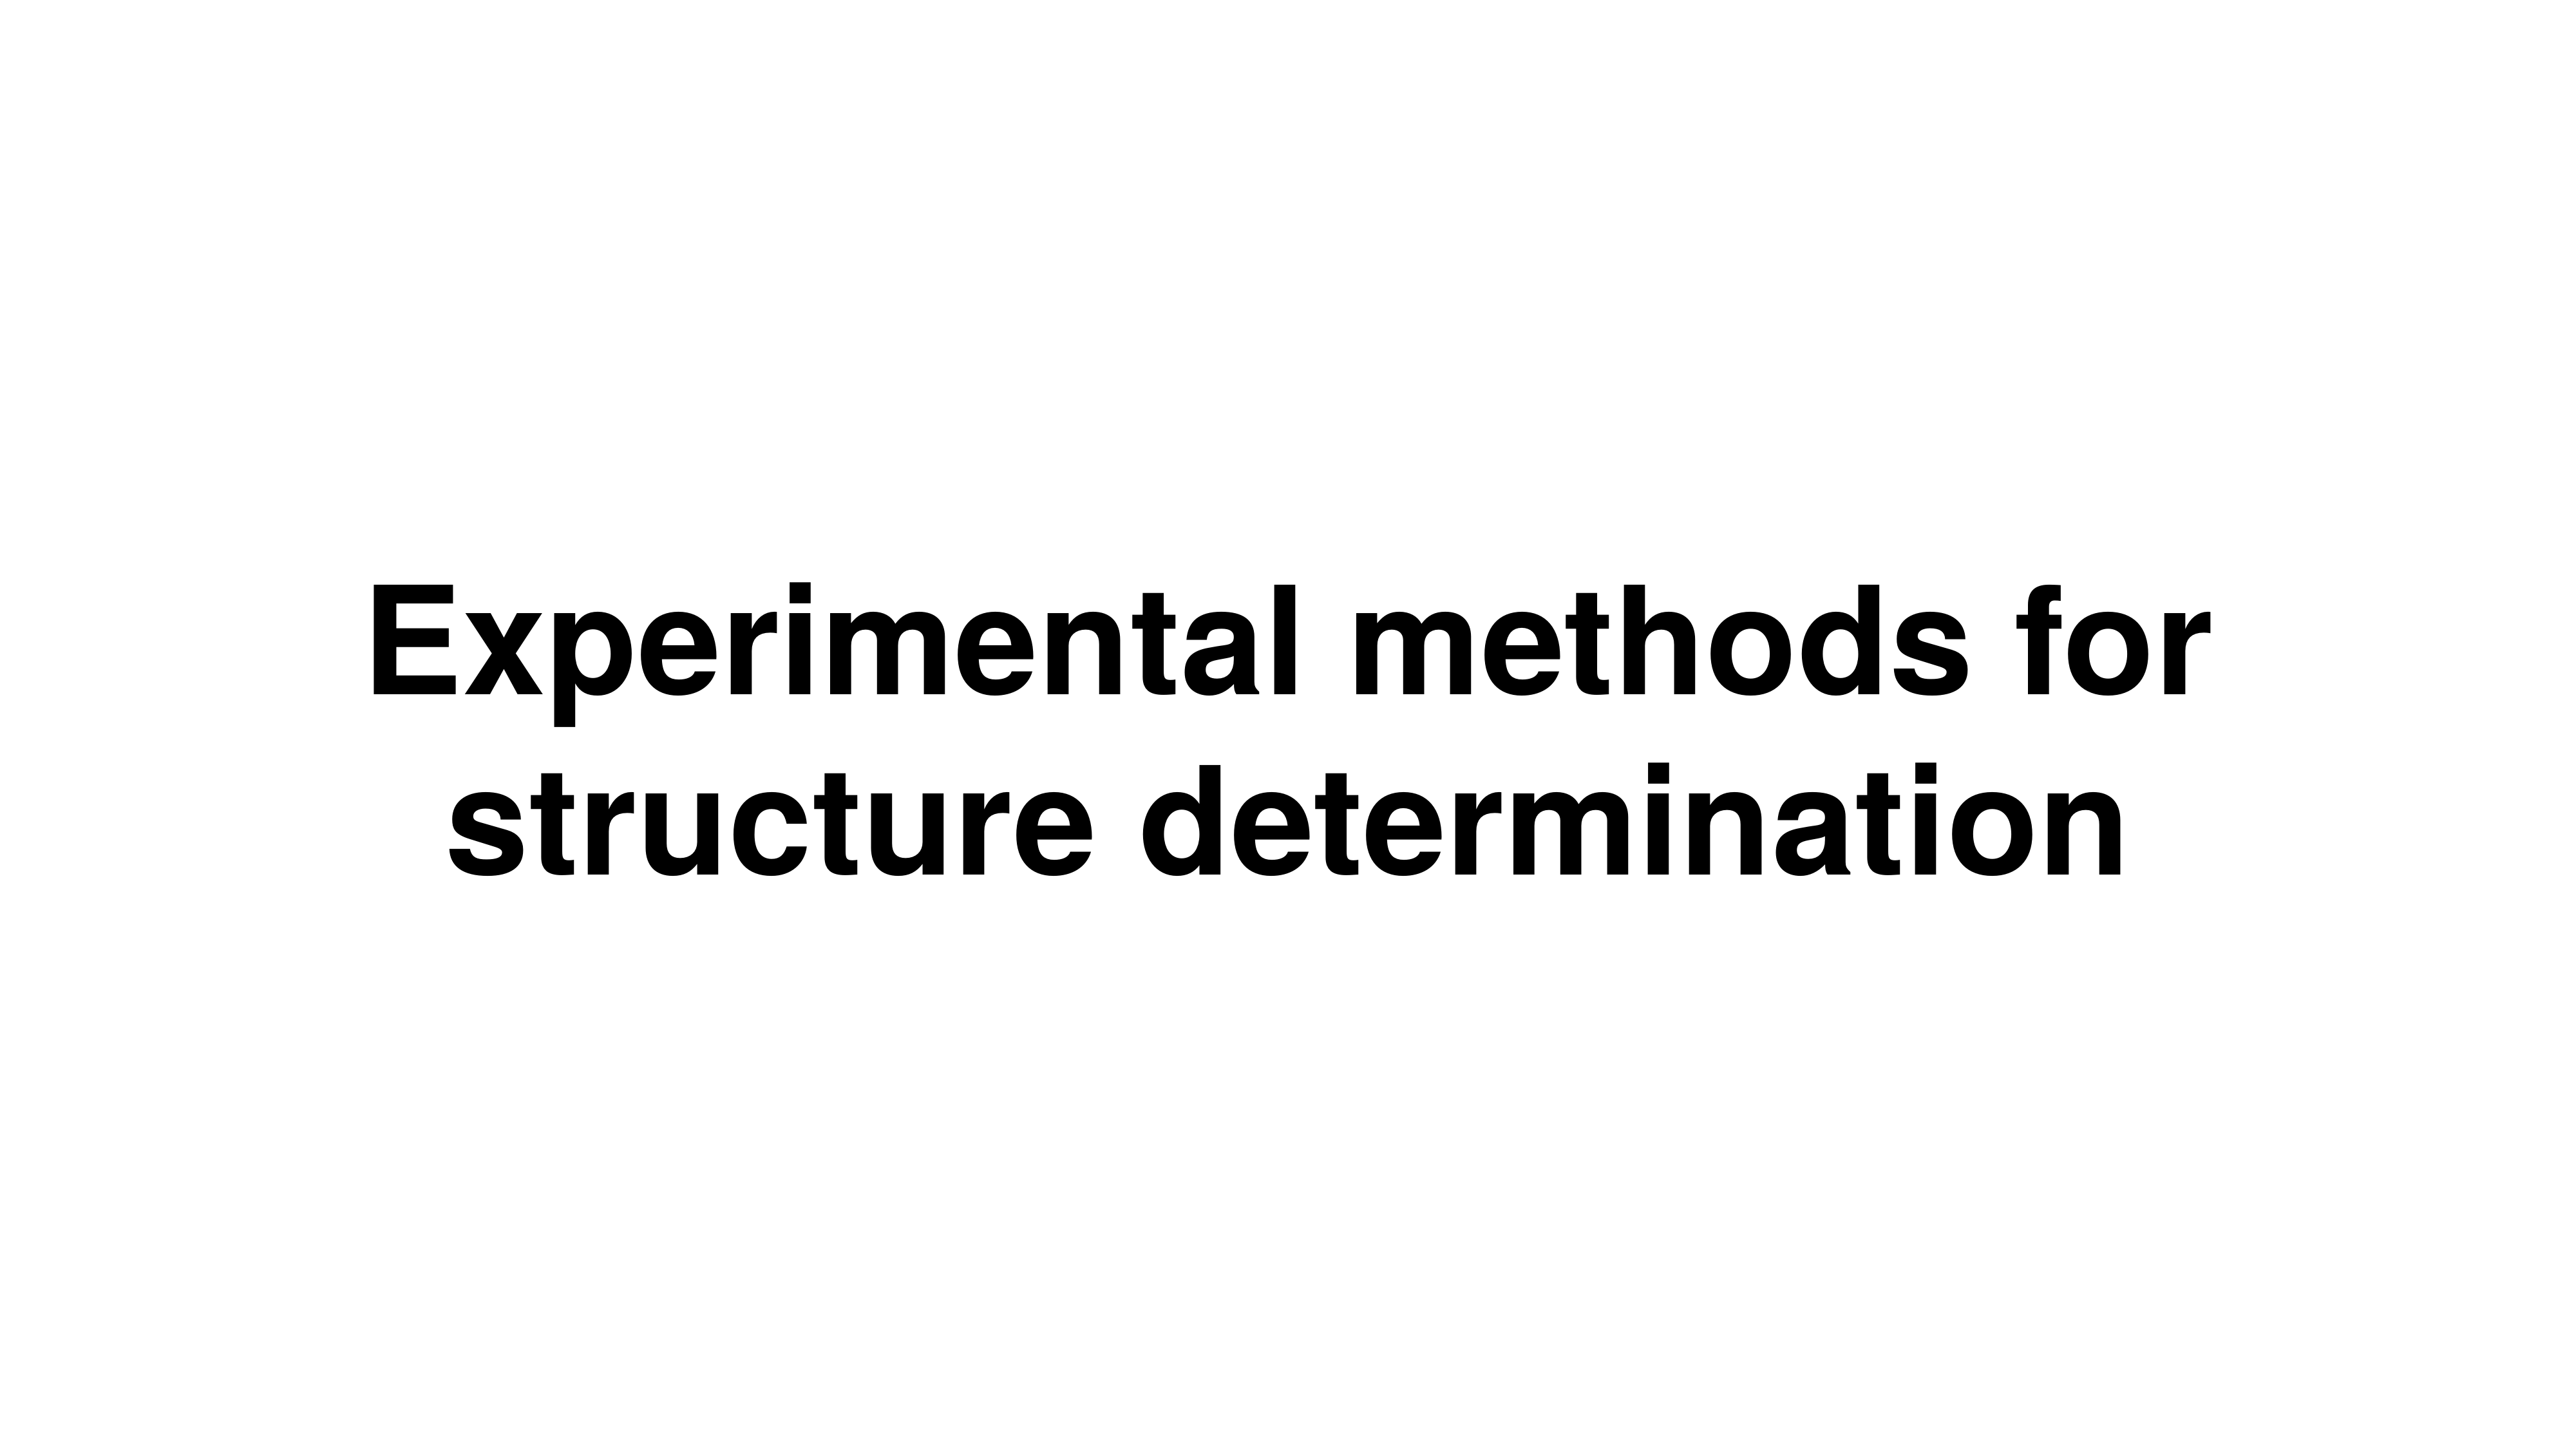

# Experimental methods for structure determination
10